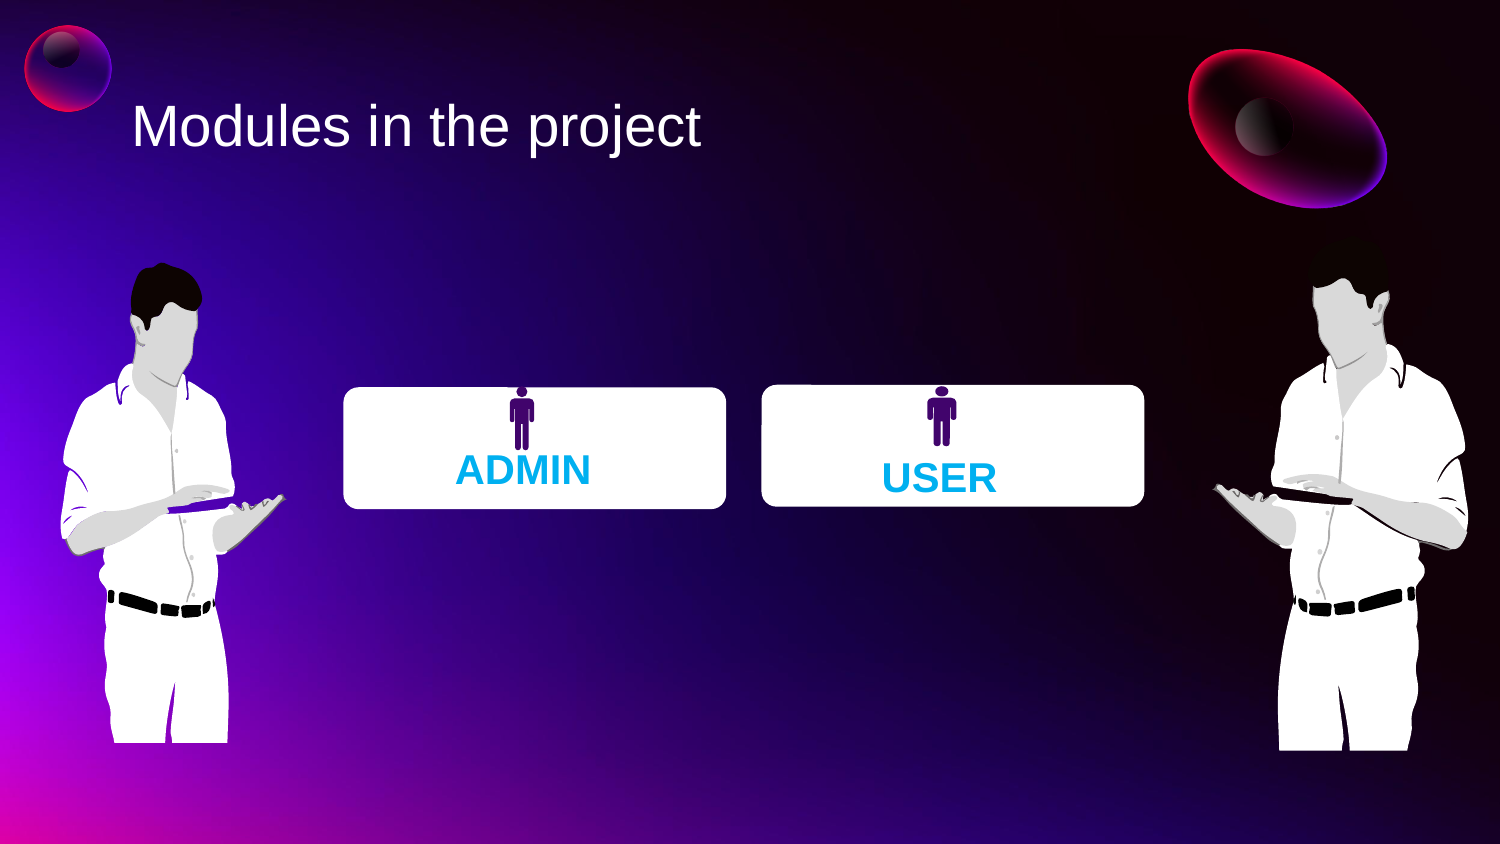

# Modules in the project

ADMIN
USER